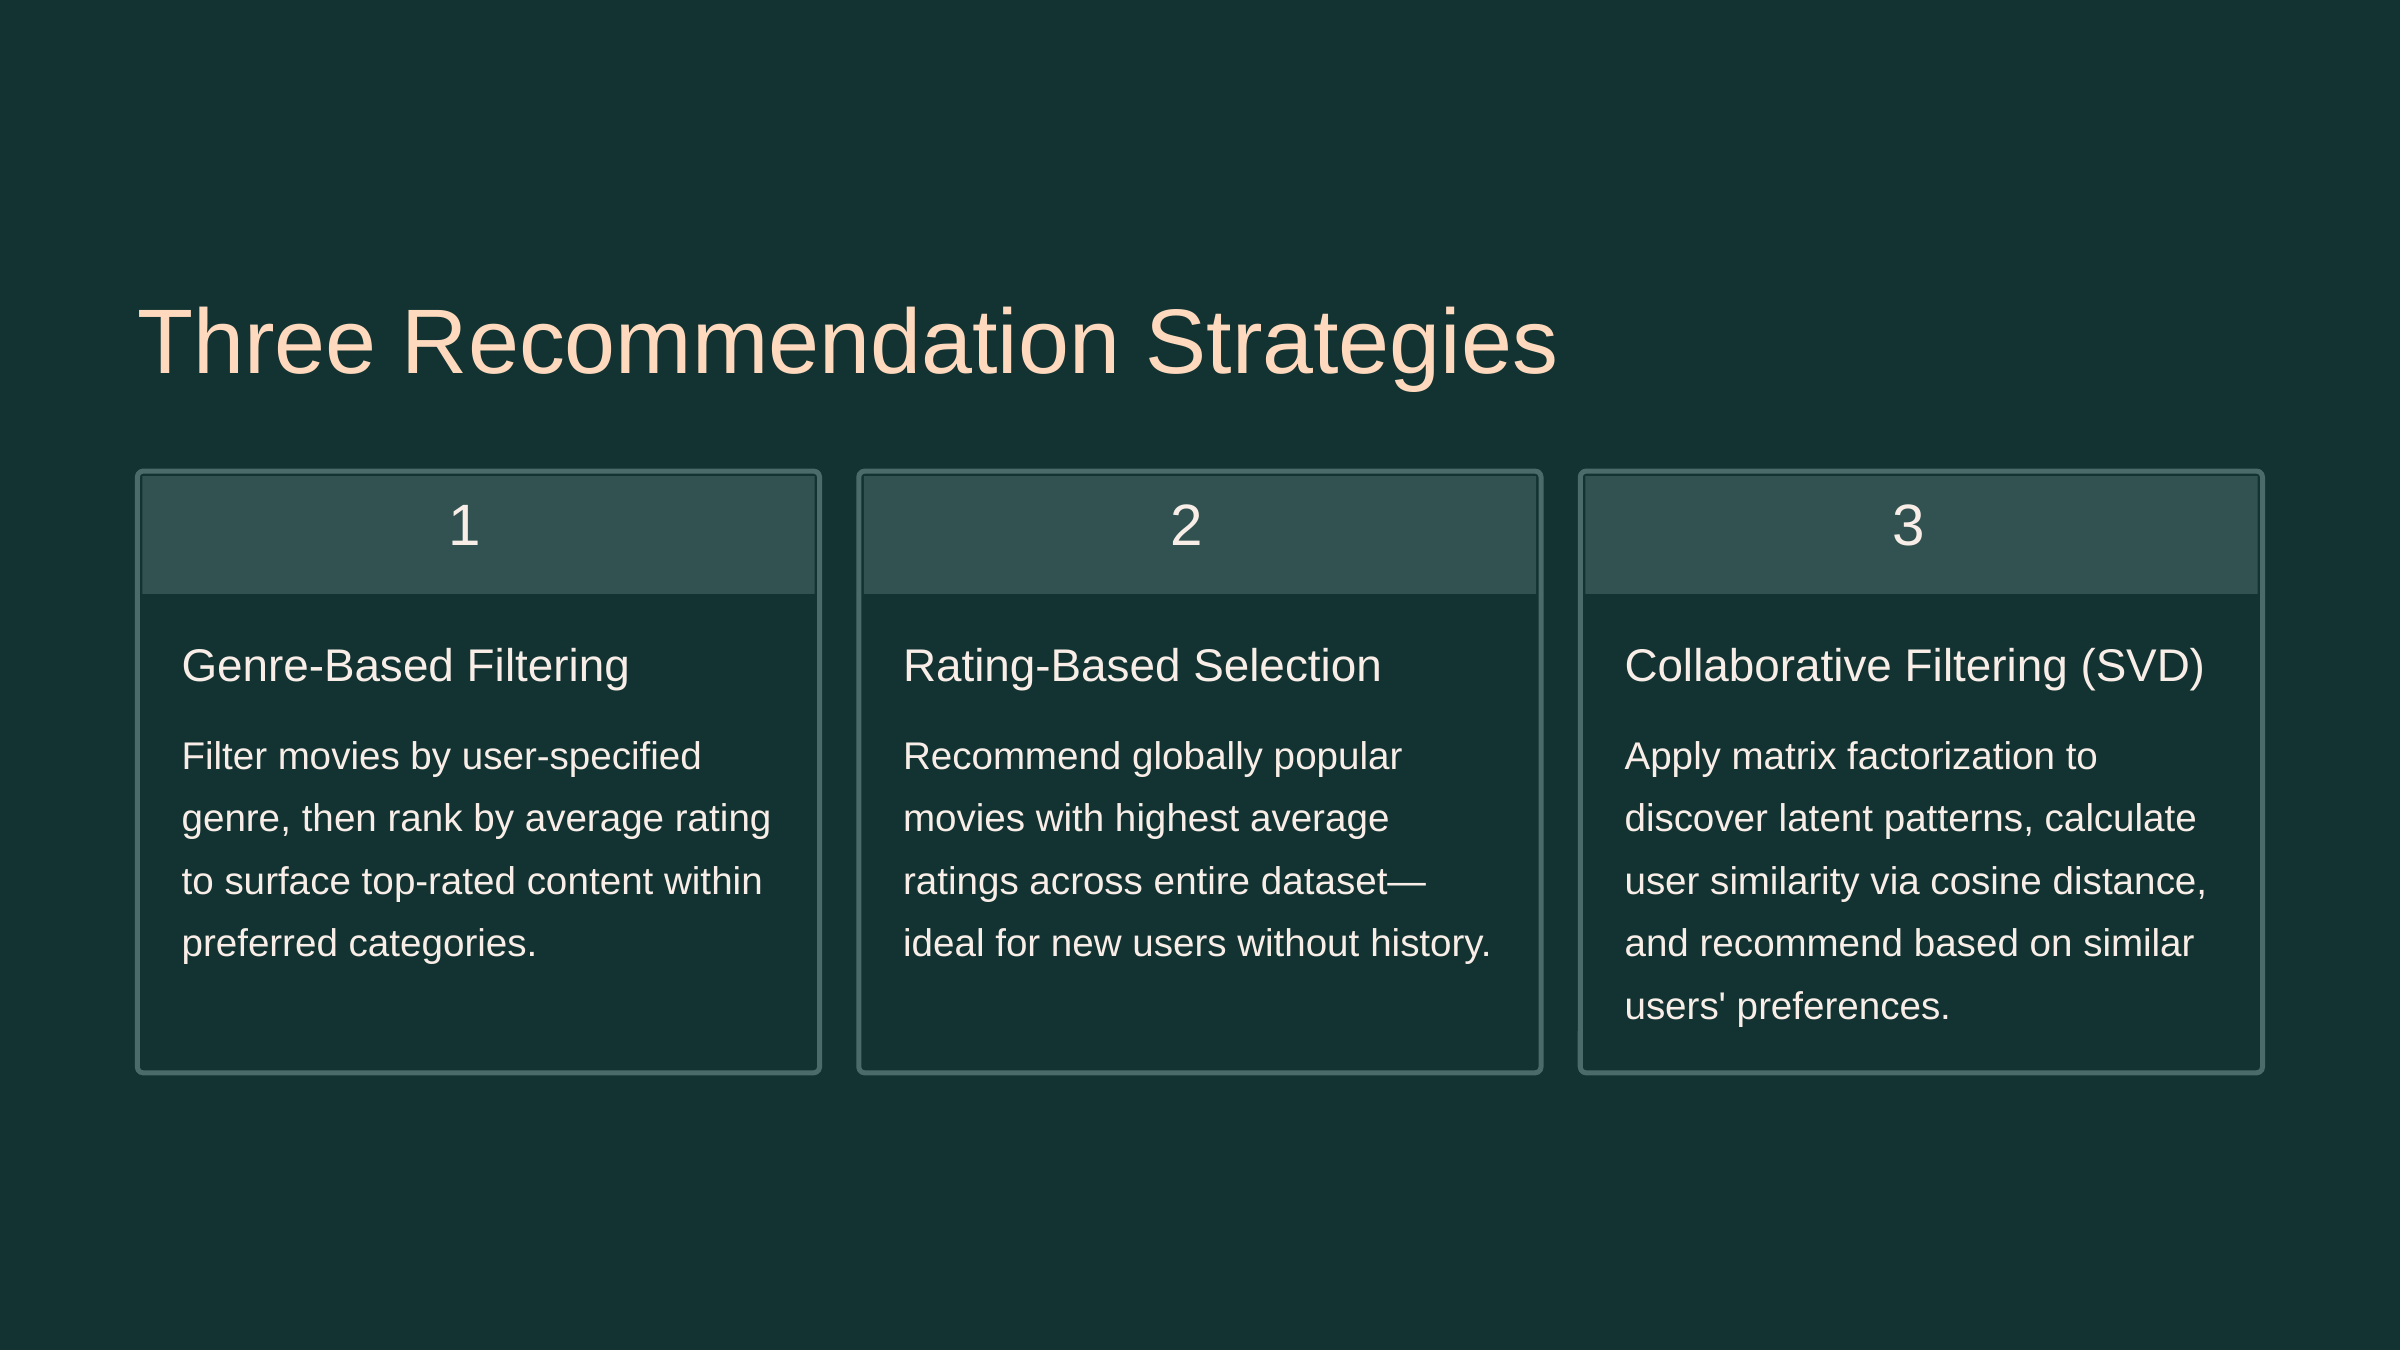

Three Recommendation Strategies

1
2
3
Genre-Based Filtering
Rating-Based Selection
Collaborative Filtering (SVD)
Filter movies by user-specified genre, then rank by average rating to surface top-rated content within preferred categories.
Recommend globally popular movies with highest average ratings across entire dataset—ideal for new users without history.
Apply matrix factorization to discover latent patterns, calculate user similarity via cosine distance, and recommend based on similar users' preferences.